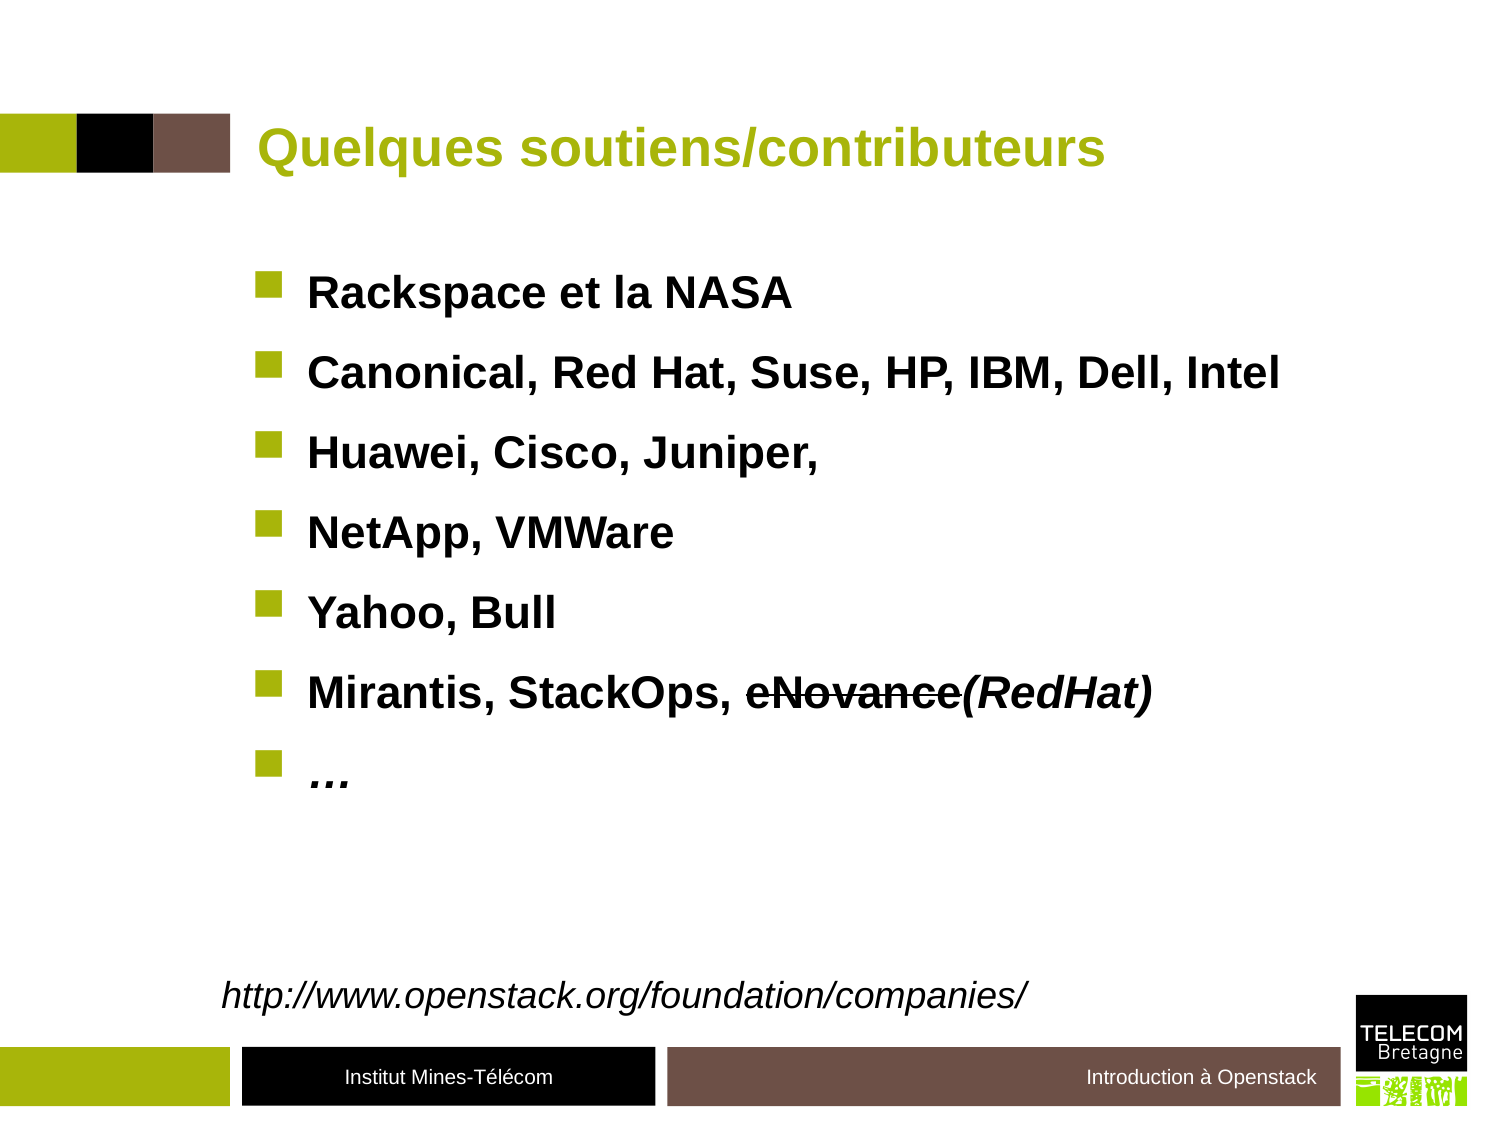

# Quelques soutiens/contributeurs
Rackspace et la NASA
Canonical, Red Hat, Suse, HP, IBM, Dell, Intel
Huawei, Cisco, Juniper,
NetApp, VMWare
Yahoo, Bull
Mirantis, StackOps, eNovance(RedHat)
…

http://www.openstack.org/foundation/companies/

Introduction à Openstack